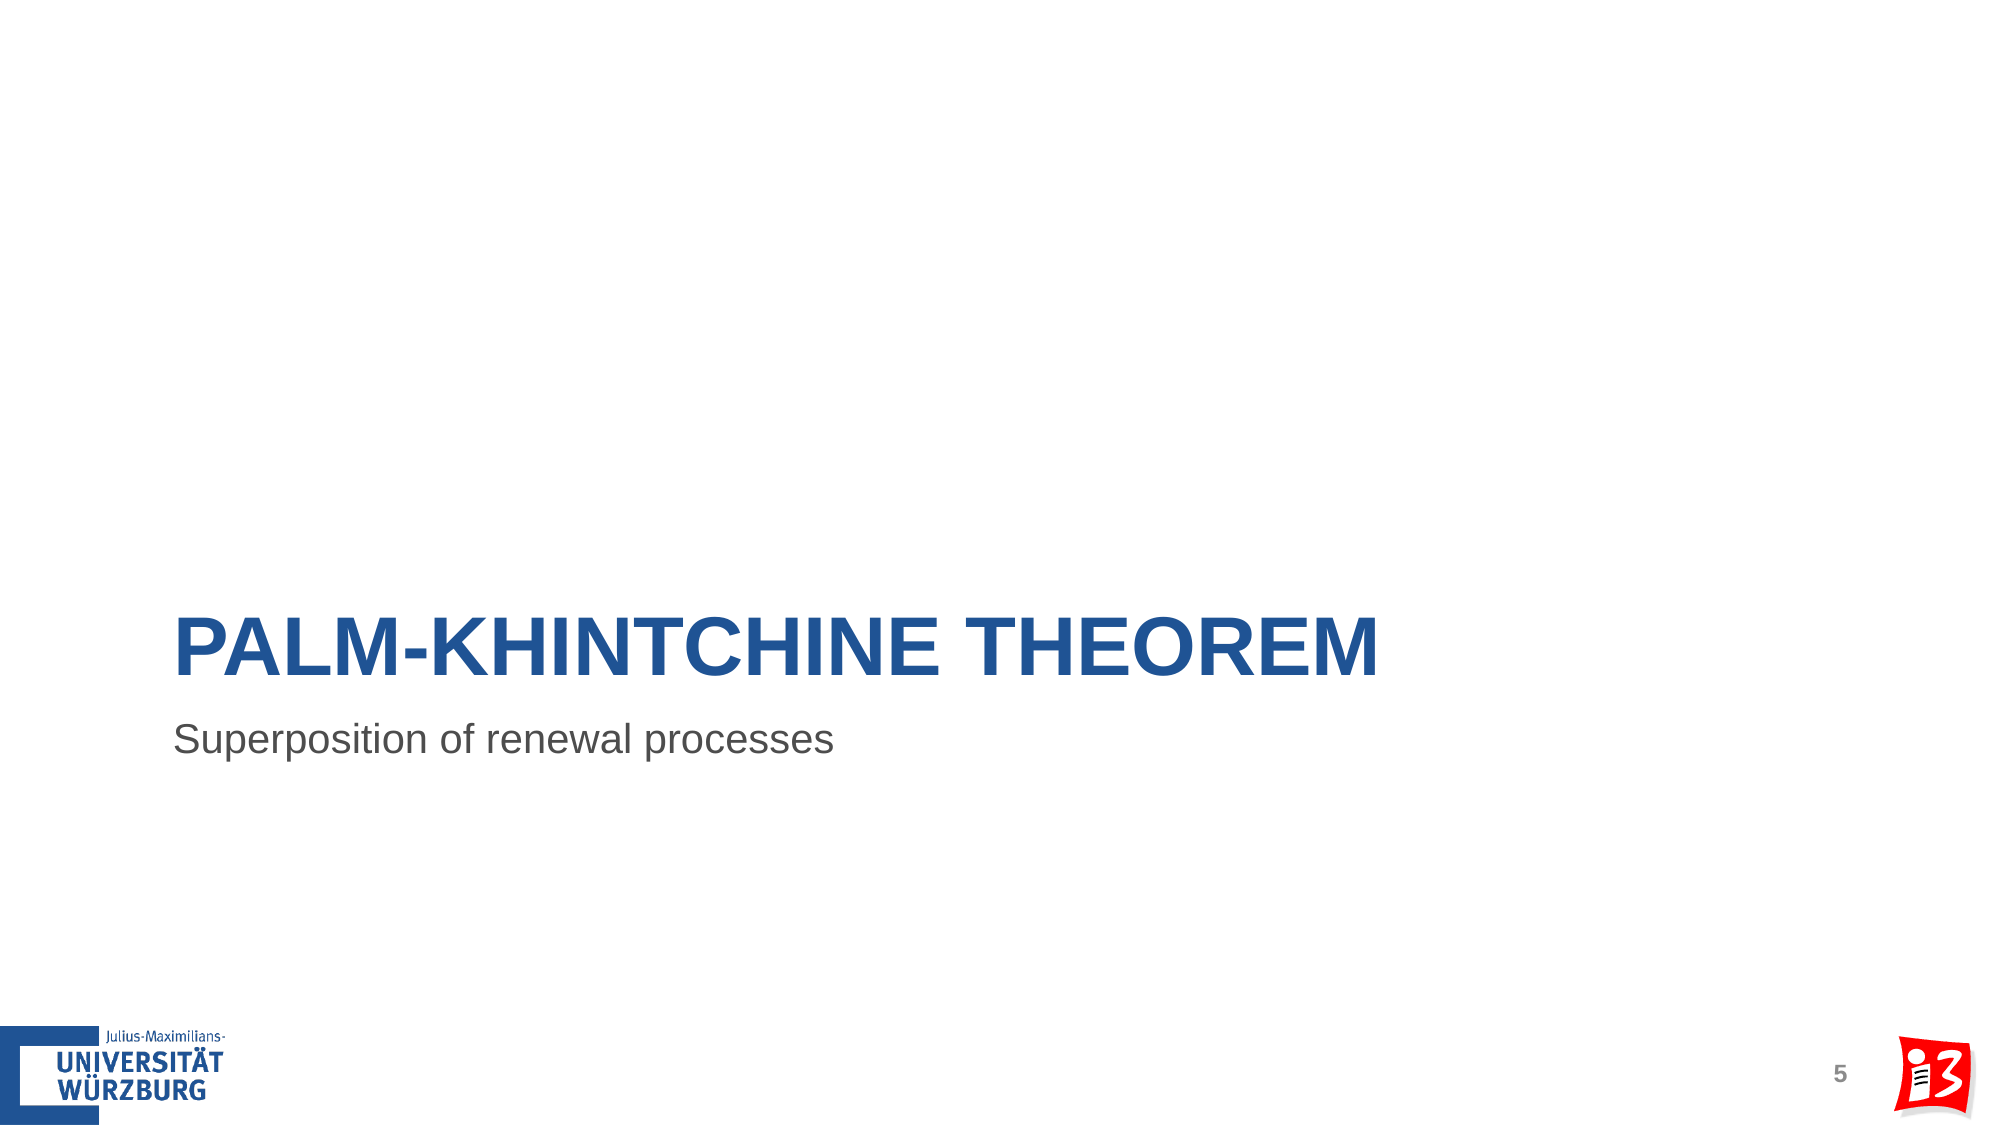

# Palm-Khintchine Theorem
Superposition of renewal processes
5